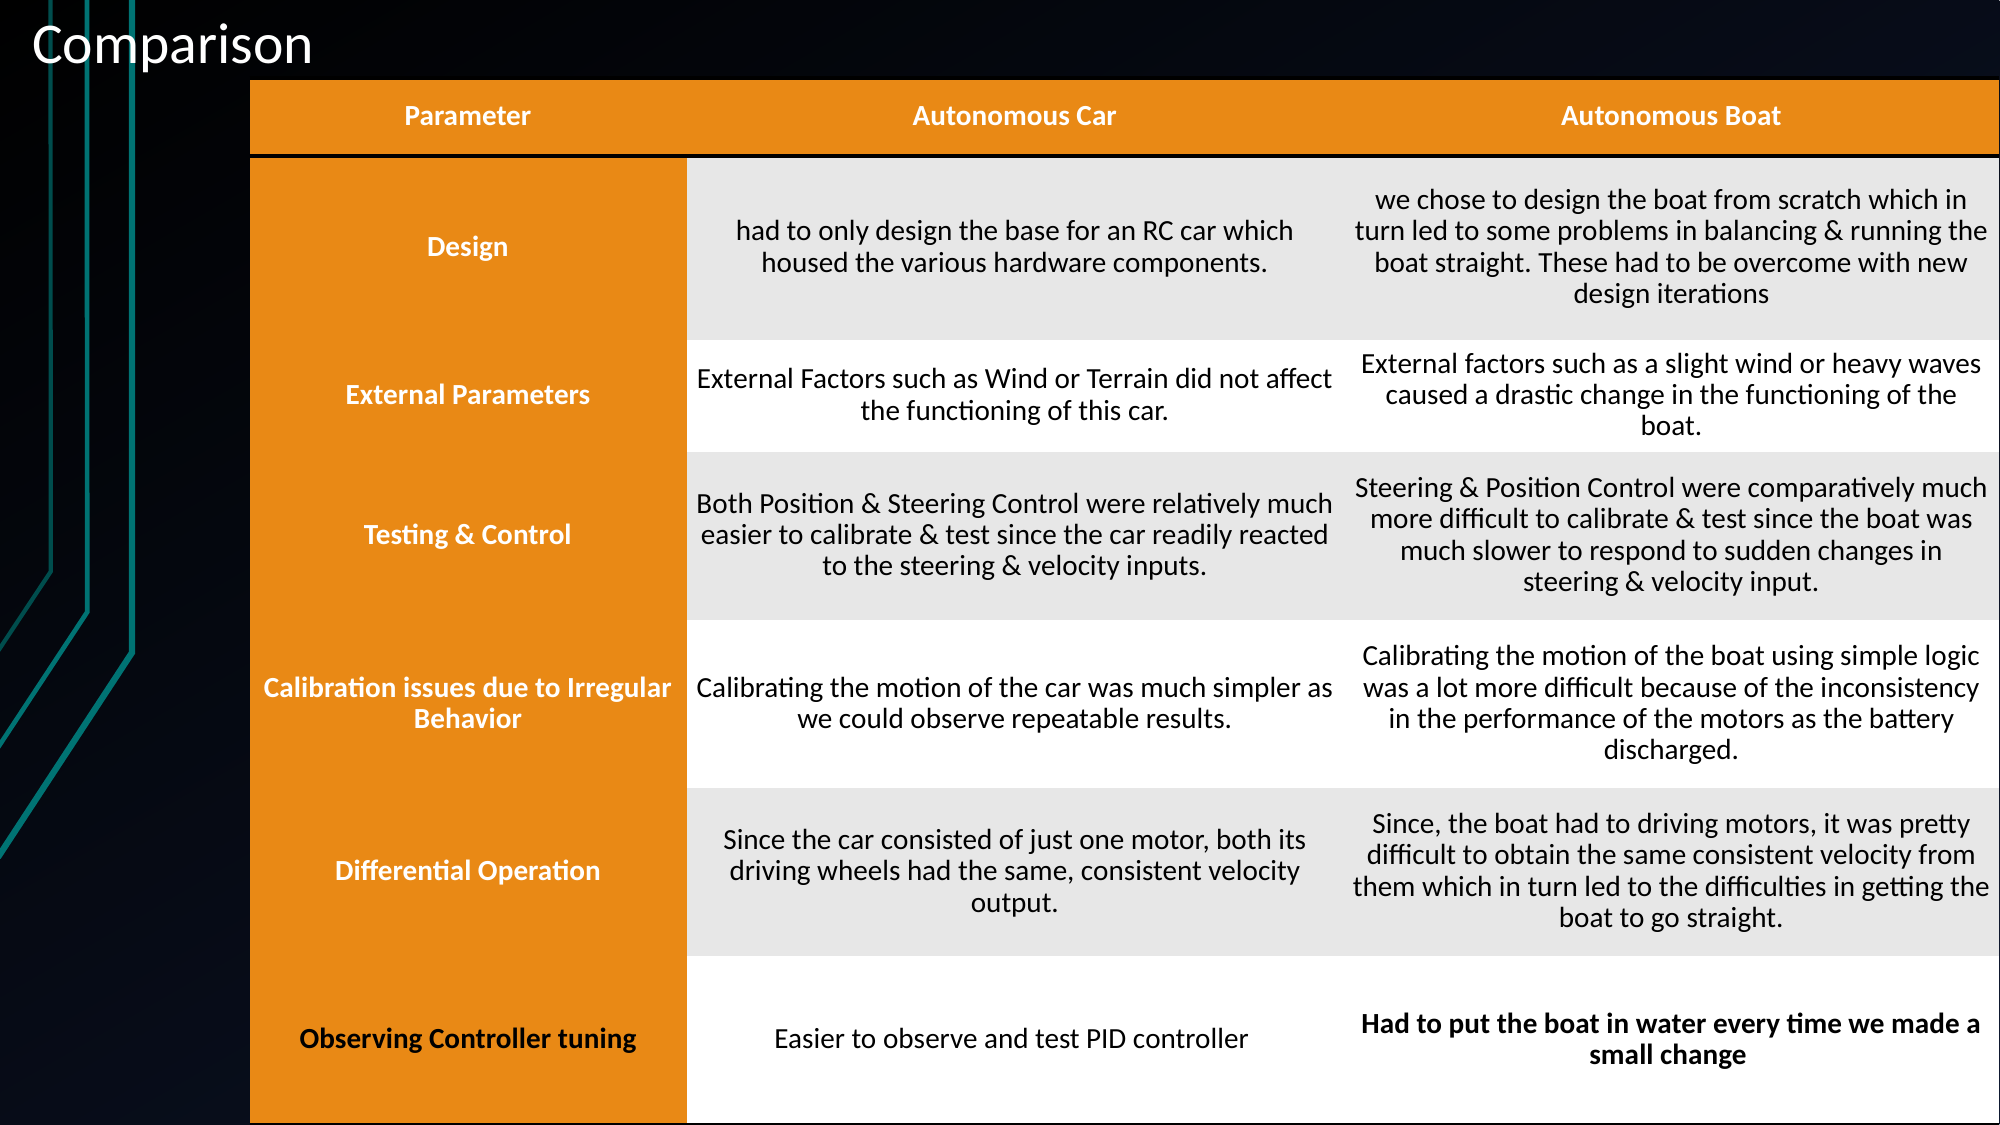

# Comparison
| Parameter | Autonomous Car | Autonomous Boat |
| --- | --- | --- |
| Design | had to only design the base for an RC car which housed the various hardware components. | we chose to design the boat from scratch which in turn led to some problems in balancing & running the boat straight. These had to be overcome with new design iterations |
| External Parameters | External Factors such as Wind or Terrain did not affect the functioning of this car. | External factors such as a slight wind or heavy waves caused a drastic change in the functioning of the boat. |
| Testing & Control | Both Position & Steering Control were relatively much easier to calibrate & test since the car readily reacted to the steering & velocity inputs. | Steering & Position Control were comparatively much more difficult to calibrate & test since the boat was much slower to respond to sudden changes in steering & velocity input. |
| Calibration issues due to Irregular Behavior | Calibrating the motion of the car was much simpler as we could observe repeatable results. | Calibrating the motion of the boat using simple logic was a lot more difficult because of the inconsistency in the performance of the motors as the battery discharged. |
| Differential Operation | Since the car consisted of just one motor, both its driving wheels had the same, consistent velocity output. | Since, the boat had to driving motors, it was pretty difficult to obtain the same consistent velocity from them which in turn led to the difficulties in getting the boat to go straight. |
| Observing Controller tuning | Easier to observe and test PID controller | Had to put the boat in water every time we made a small change |